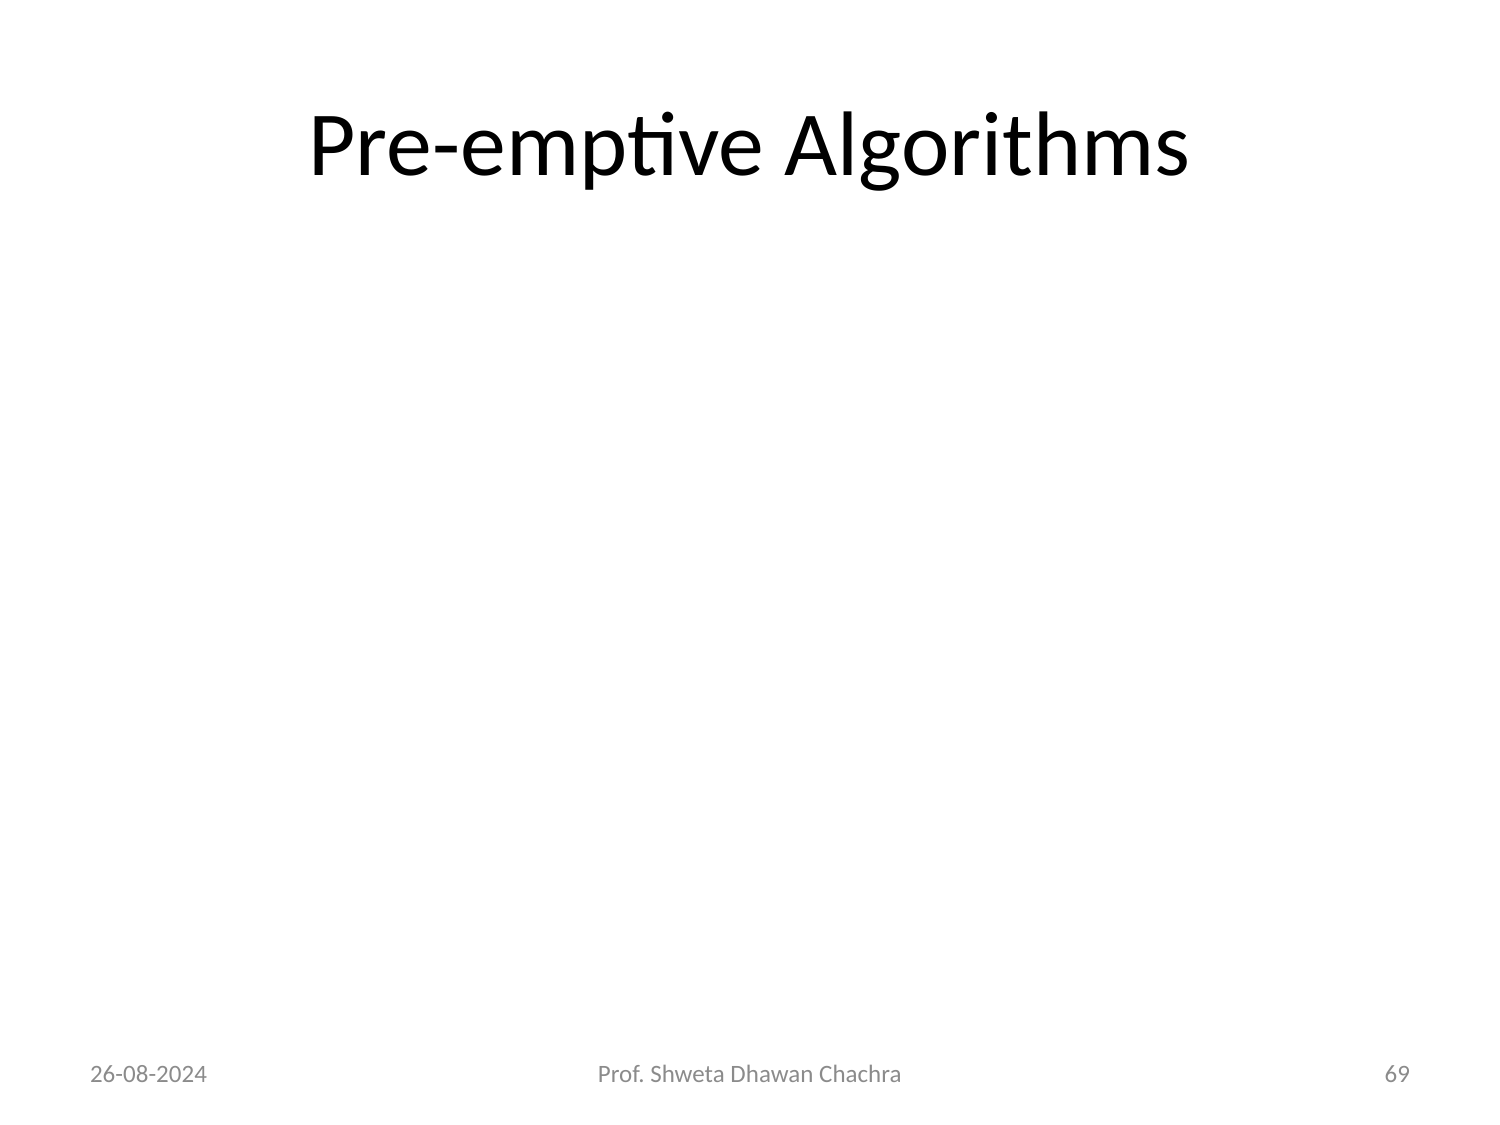

# Pre-emptive Algorithms
26-08-2024
Prof. Shweta Dhawan Chachra
69